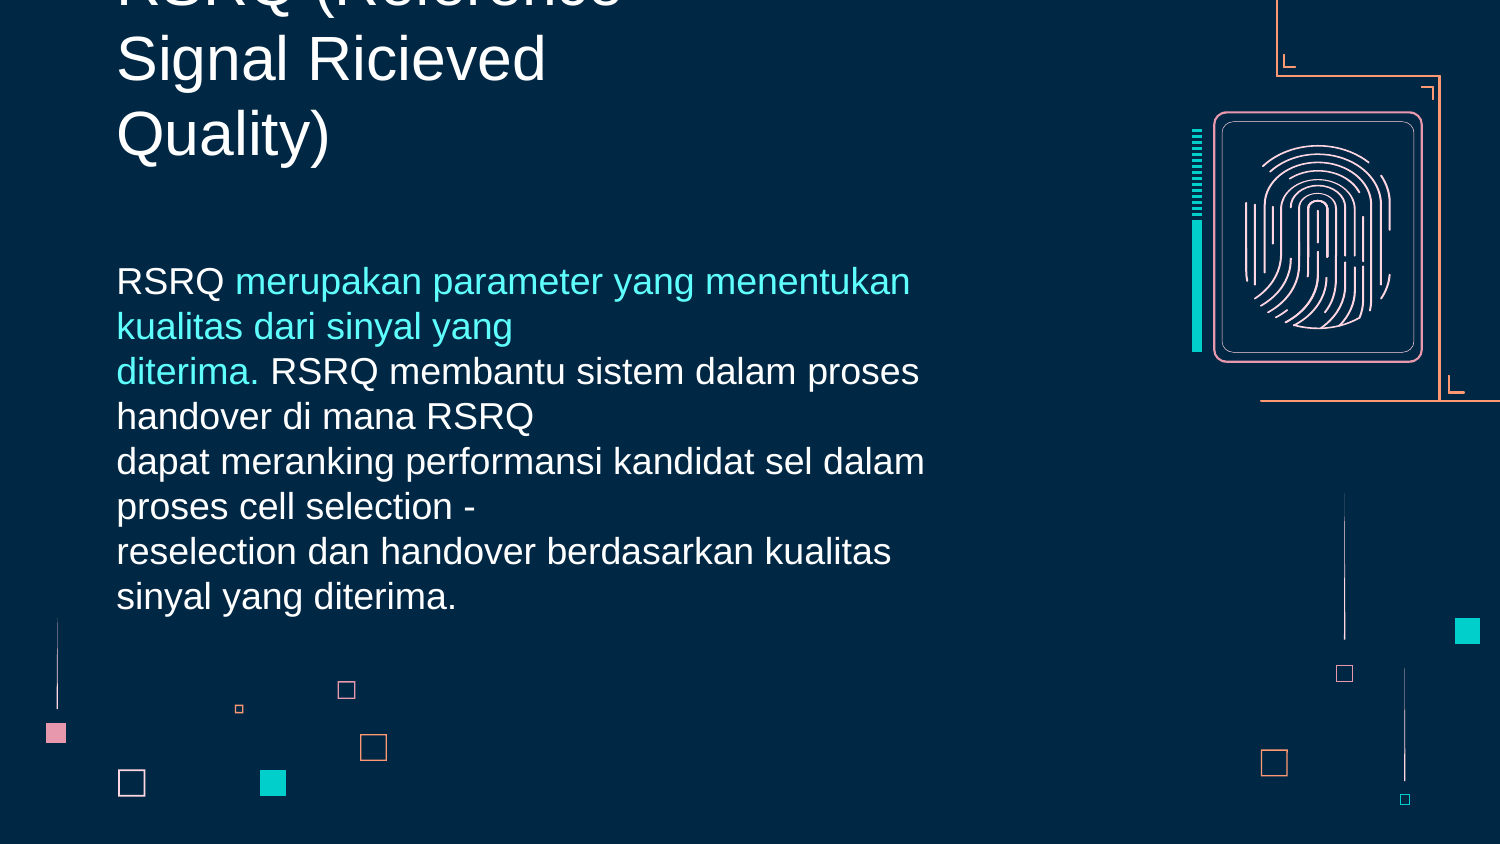

# RSRQ (Reference Signal Ricieved Quality)

RSRQ merupakan parameter yang menentukan kualitas dari sinyal yang
diterima. RSRQ membantu sistem dalam proses handover di mana RSRQ
dapat meranking performansi kandidat sel dalam proses cell selection -
reselection dan handover berdasarkan kualitas sinyal yang diterima.